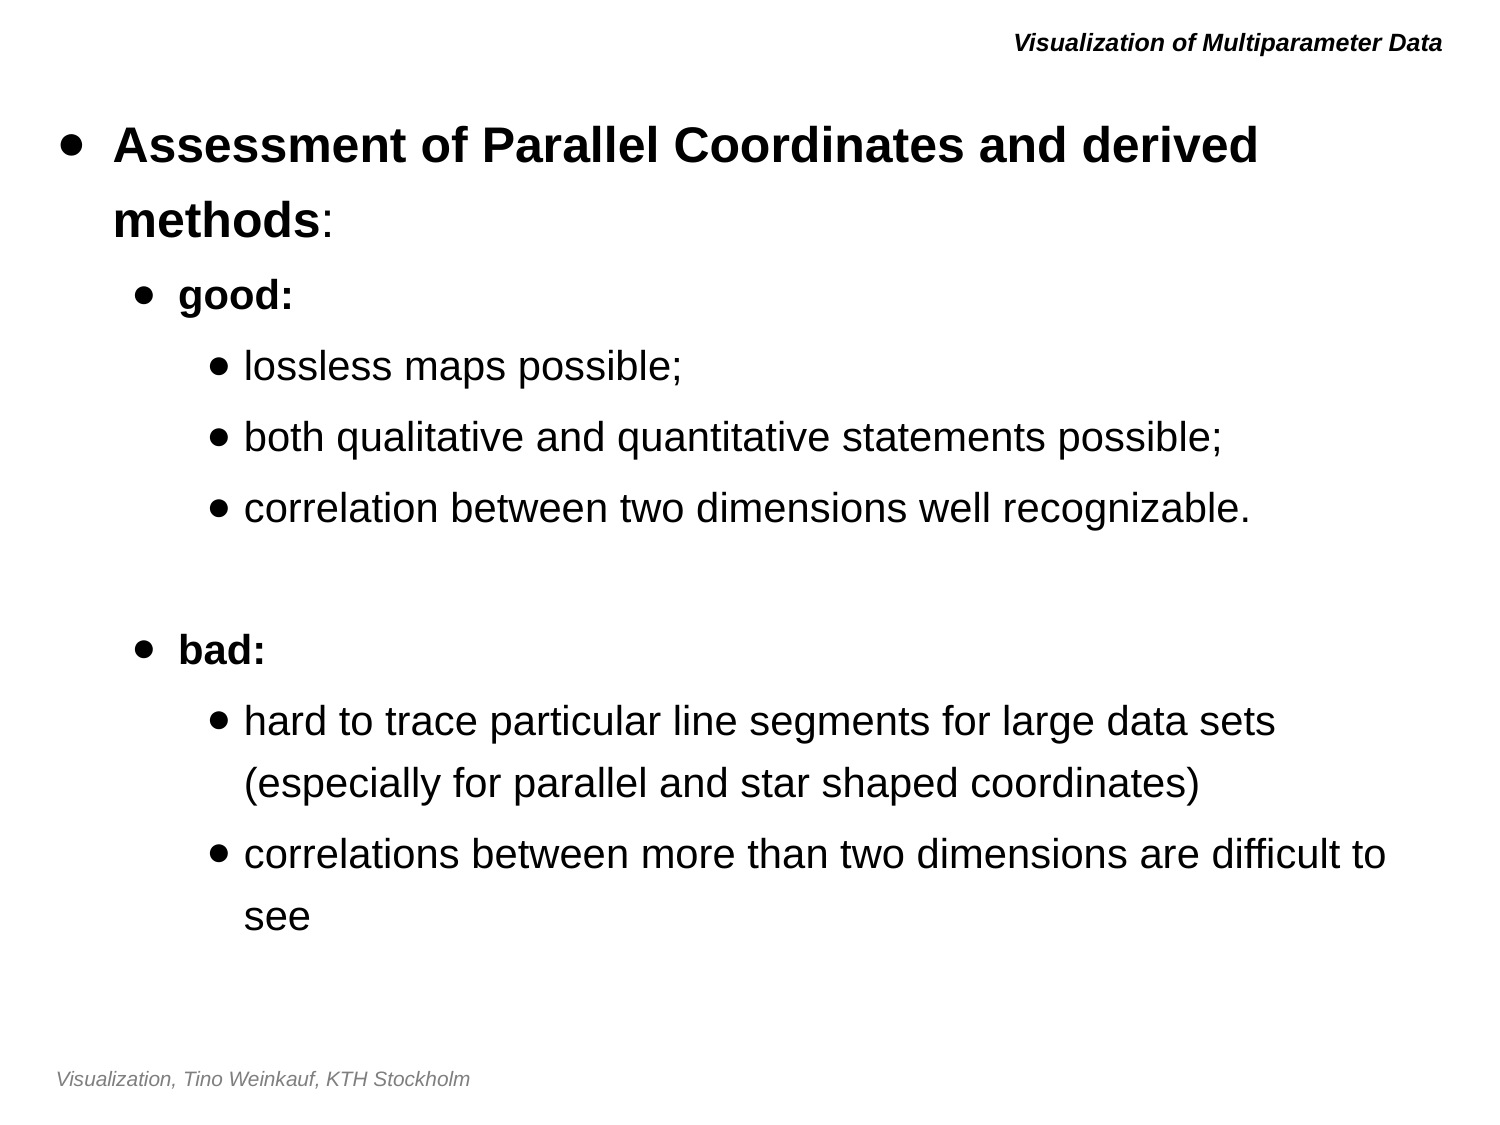

# Visualization of Multiparameter Data
Assessment of Parallel Coordinates and derived methods:
good:
lossless maps possible;
both qualitative and quantitative statements possible;
correlation between two dimensions well recognizable.

bad:
hard to trace particular line segments for large data sets (especially for parallel and star shaped coordinates)
correlations between more than two dimensions are difficult to see